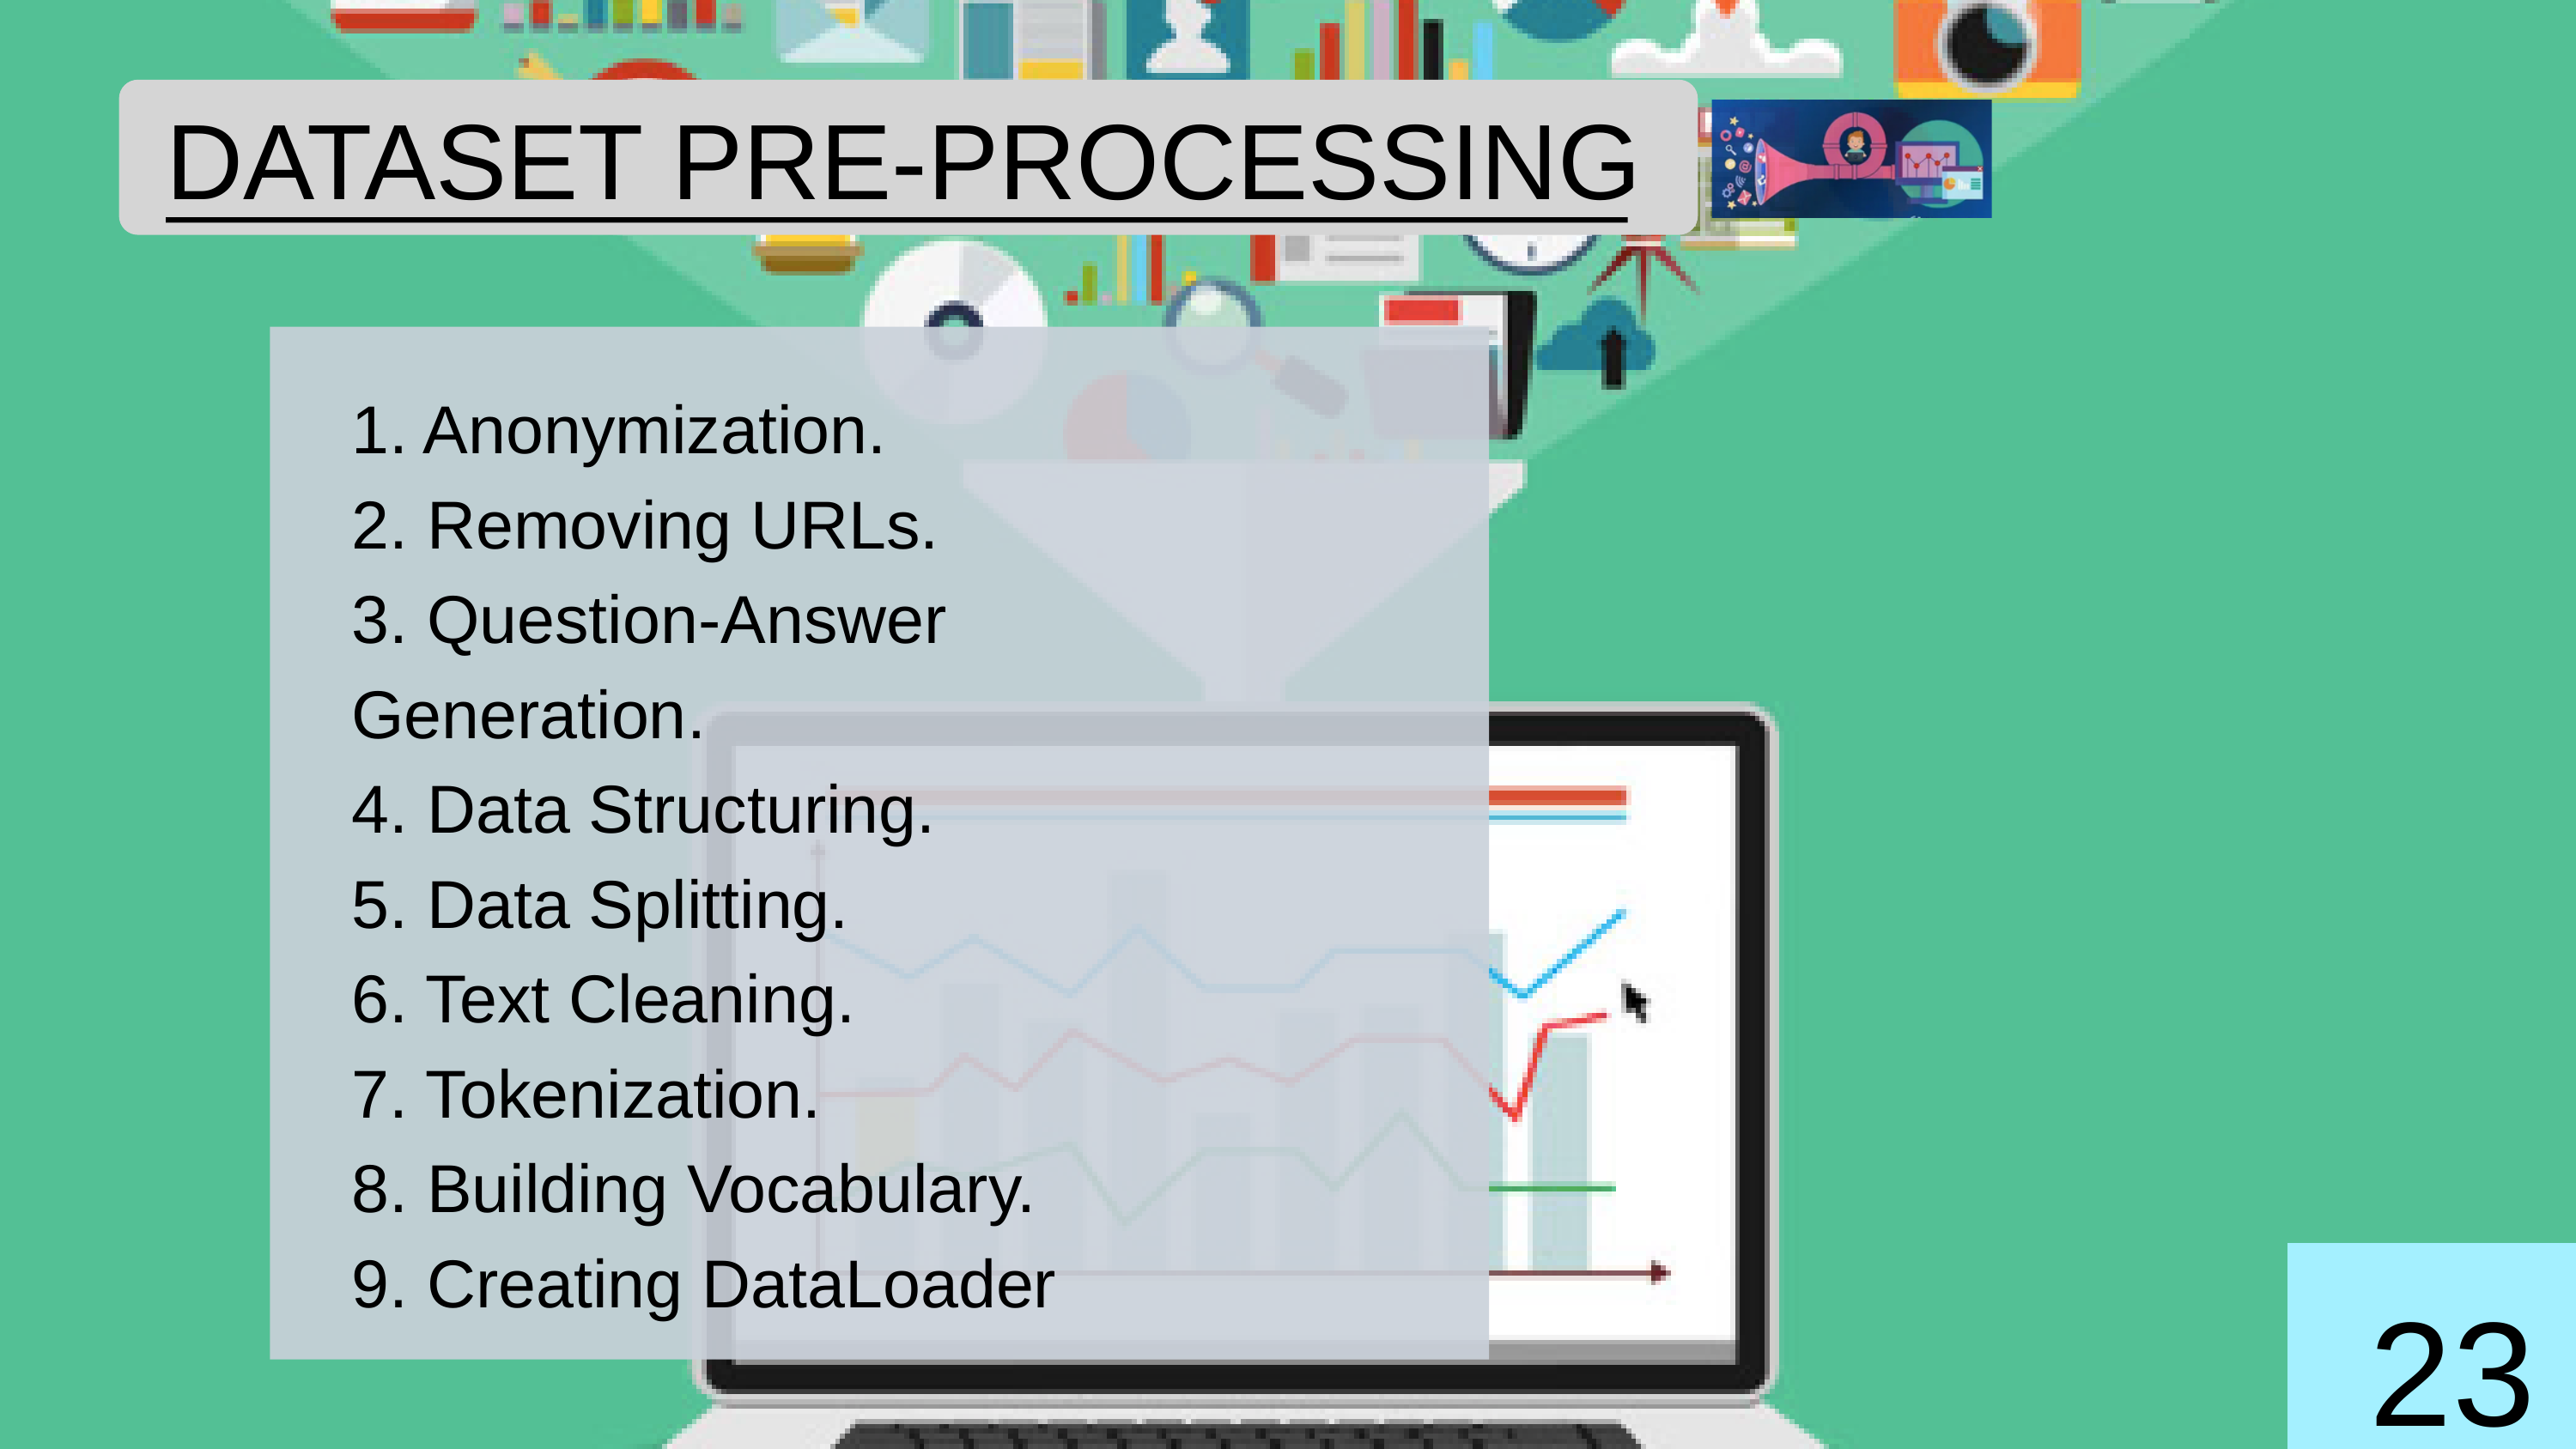

DATASET PRE-PROCESSING

1. Anonymization.
2. Removing URLs.
3. Question-Answer Generation.
4. Data Structuring.
5. Data Splitting.
6. Text Cleaning.
7. Tokenization.
8. Building Vocabulary.
9. Creating DataLoader

23